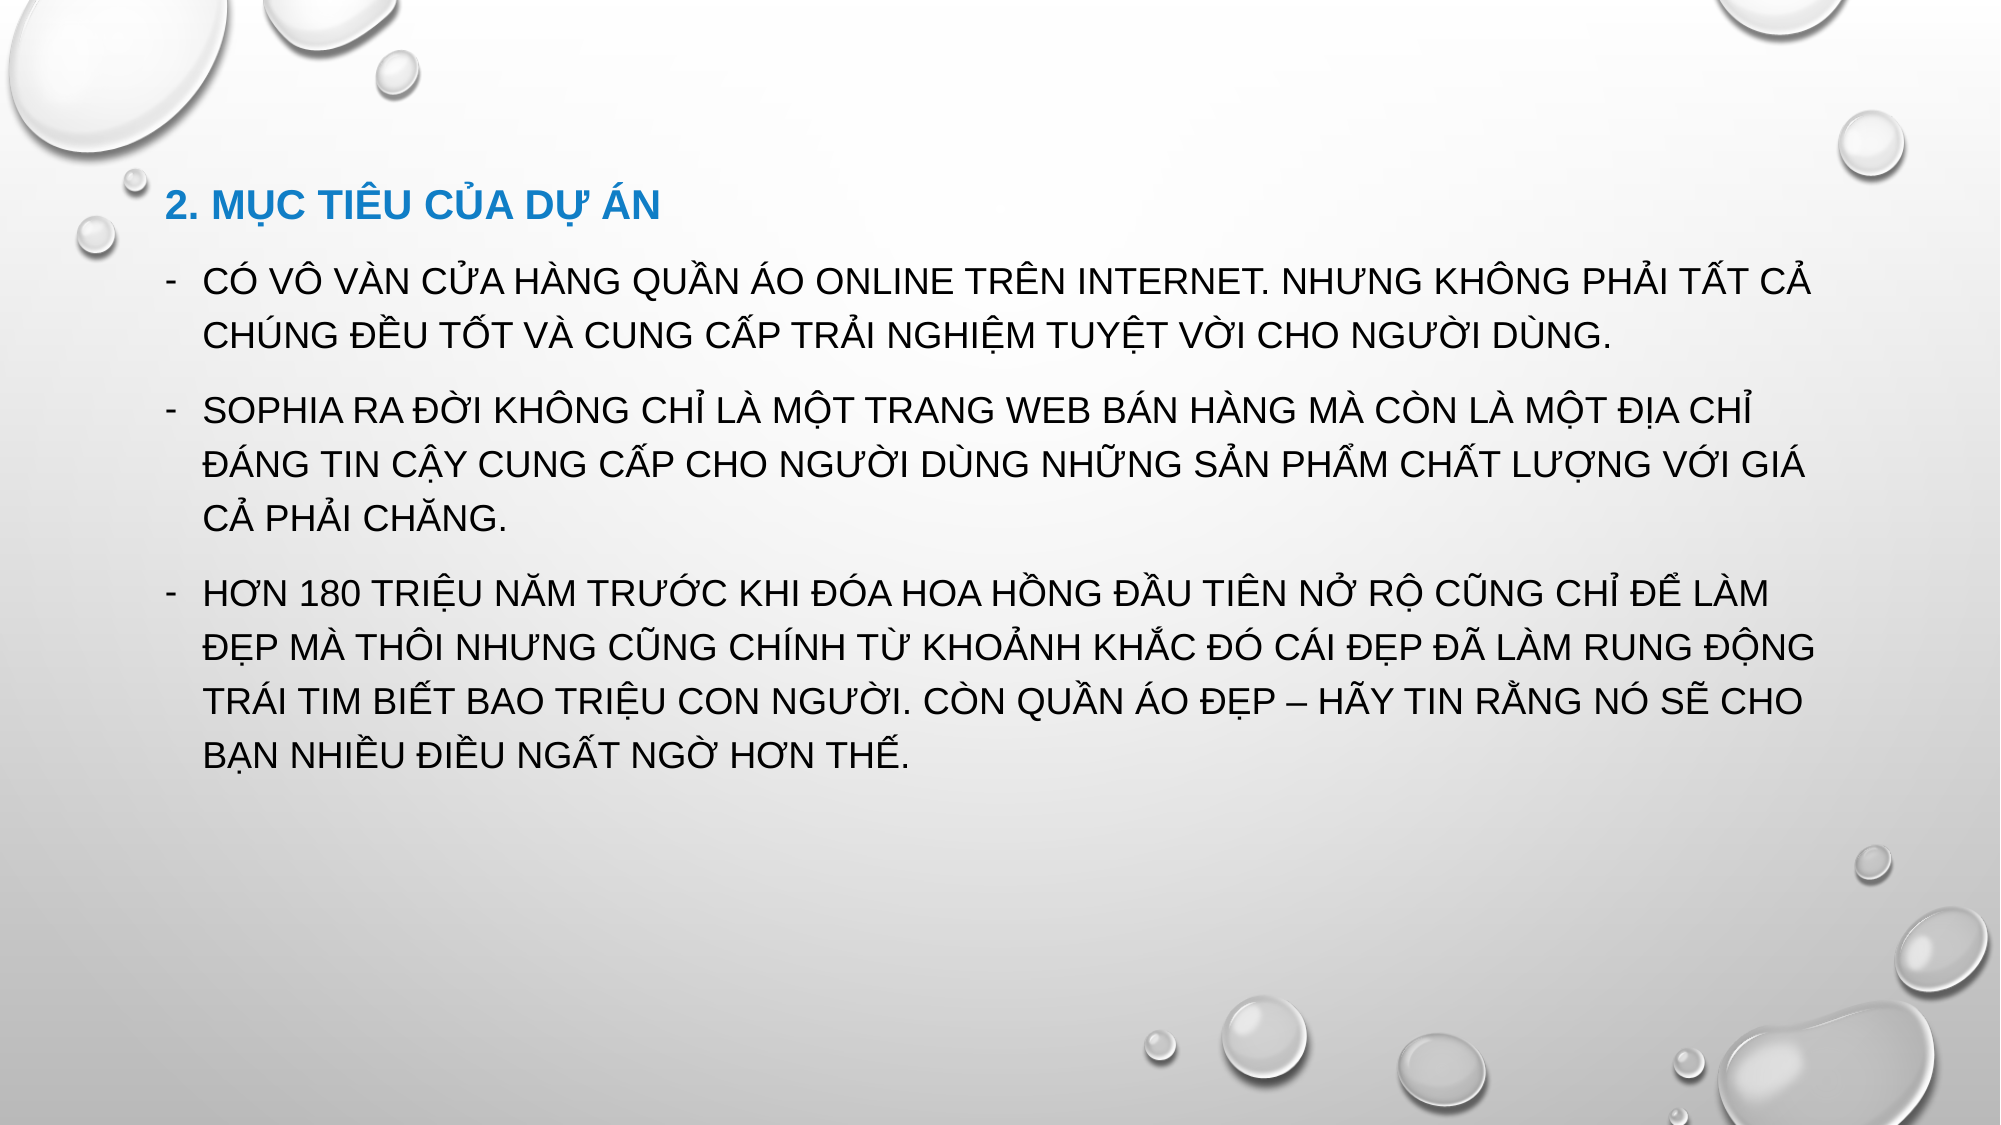

2. MỤC TIÊU CỦA DỰ ÁN
CÓ VÔ VÀN CỬA HÀNG QUẦN ÁO ONLINE TRÊN INTERNET. NHƯNG KHÔNG PHẢI TẤT CẢ CHÚNG ĐỀU TỐT VÀ CUNG CẤP TRẢI NGHIỆM TUYỆT VỜI CHO người dùng.
SOPHIA RA ĐỜI KHÔNG CHỈ LÀ MỘT TRANG WEB BÁN HÀNG MÀ CÒN LÀ MỘT ĐỊA CHỈ ĐÁNG TIN CẬY CUNG CẤP CHO NGƯỜI DÙNG NHỮNG SẢN PHẨM CHẤT LƯỢNG VỚI GIÁ CẢ PHẢI CHĂNG.
Hơn 180 triệu năm trước khi đóa hoa hồng đầu tiên nở rộ cũng chỉ để làm đẹp mà thôi nhưng cũng chính từ khoảnh khắc đó cái đẹp đã làm rung động trái tim biết bao TRIỆU con người. Còn Quần áo đẹp – hãy tin rằng nó sẽ cho bạn nhiều điều ngất ngờ hơn thế.